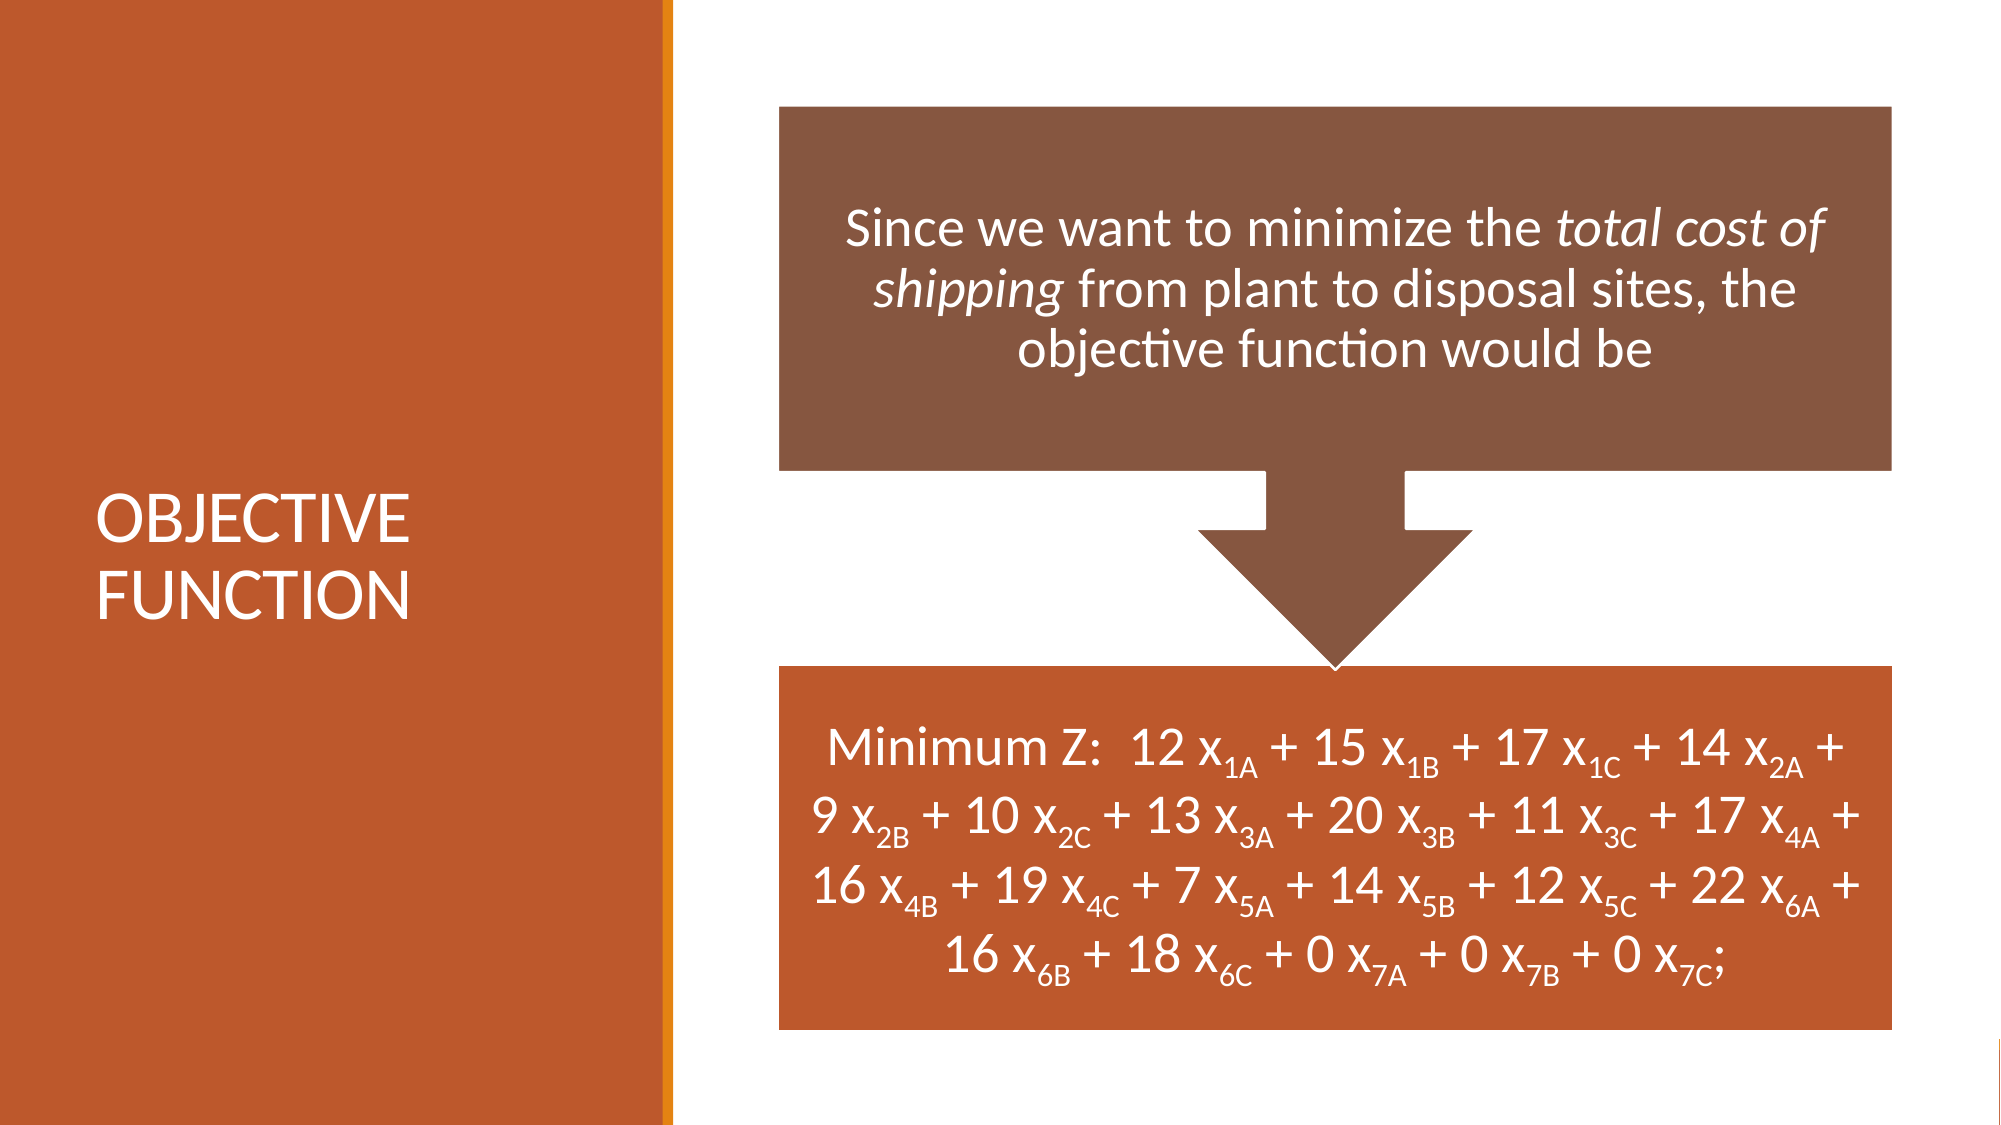

# OBJECTIVE FUNCTION
Minimum Z:  12 x1A + 15 x1B + 17 x1C + 14 x2A + 9 x2B + 10 x2C + 13 x3A + 20 x3B + 11 x3C + 17 x4A + 16 x4B + 19 x4C + 7 x5A + 14 x5B + 12 x5C + 22 x6A + 16 x6B + 18 x6C + 0 x7A + 0 x7B + 0 x7C;
Since we want to minimize the total cost of shipping from plant to disposal sites, the objective function would be